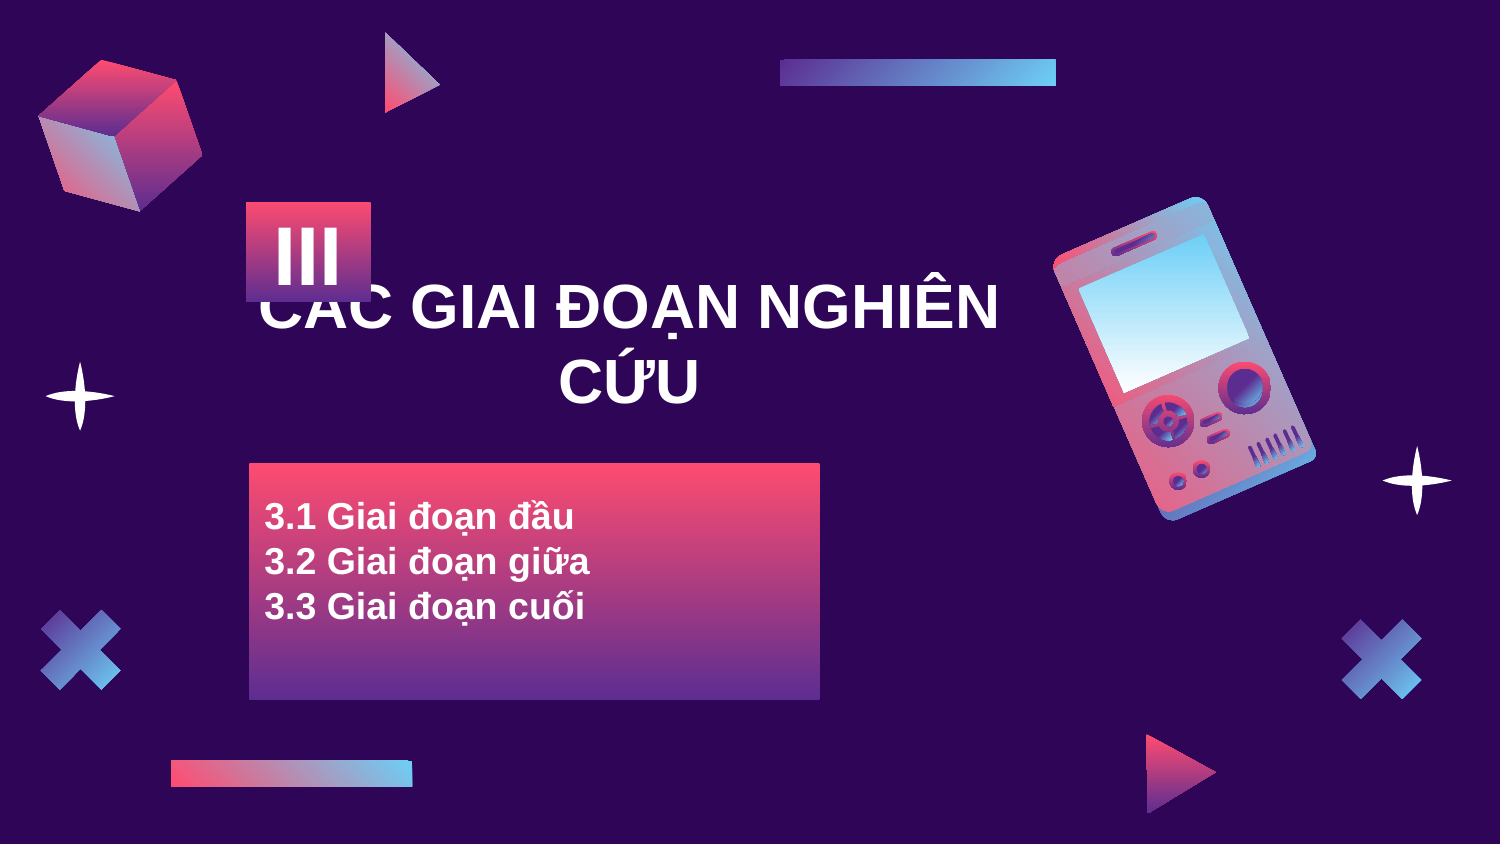

III
CÁC GIAI ĐOẠN NGHIÊN CỨU
3.1 Giai đoạn đầu
3.2 Giai đoạn giữa
3.3 Giai đoạn cuối